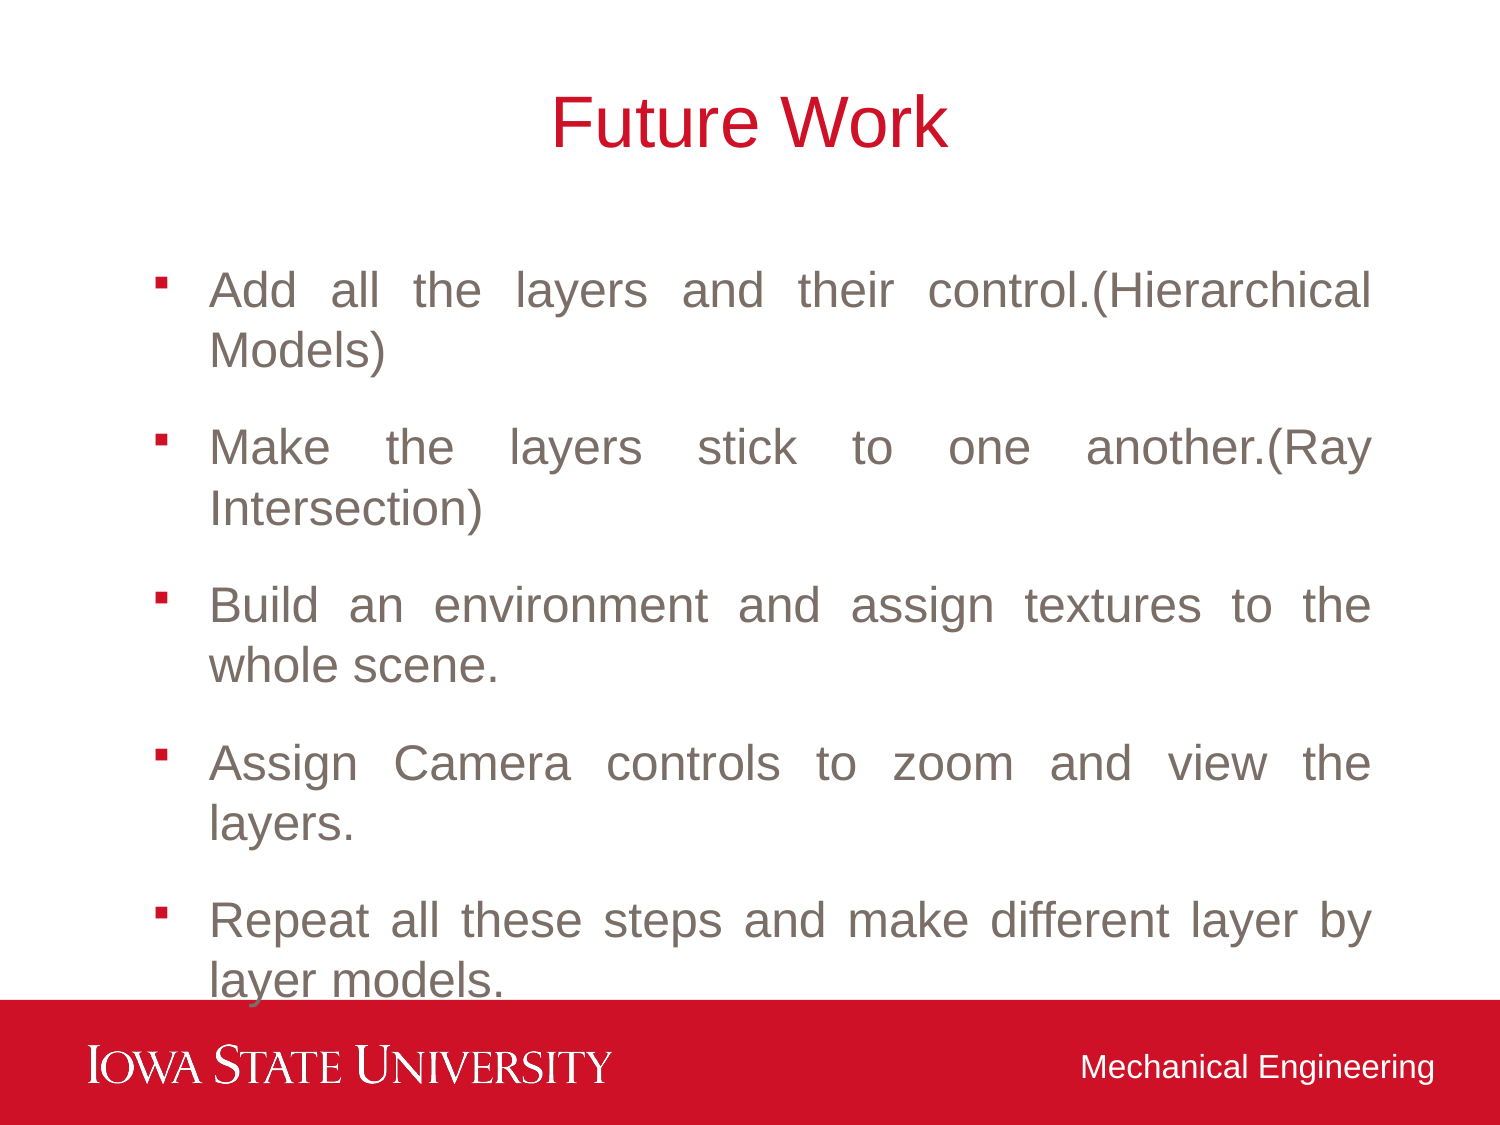

# Future Work
Add all the layers and their control.(Hierarchical Models)
Make the layers stick to one another.(Ray Intersection)
Build an environment and assign textures to the whole scene.
Assign Camera controls to zoom and view the layers.
Repeat all these steps and make different layer by layer models.